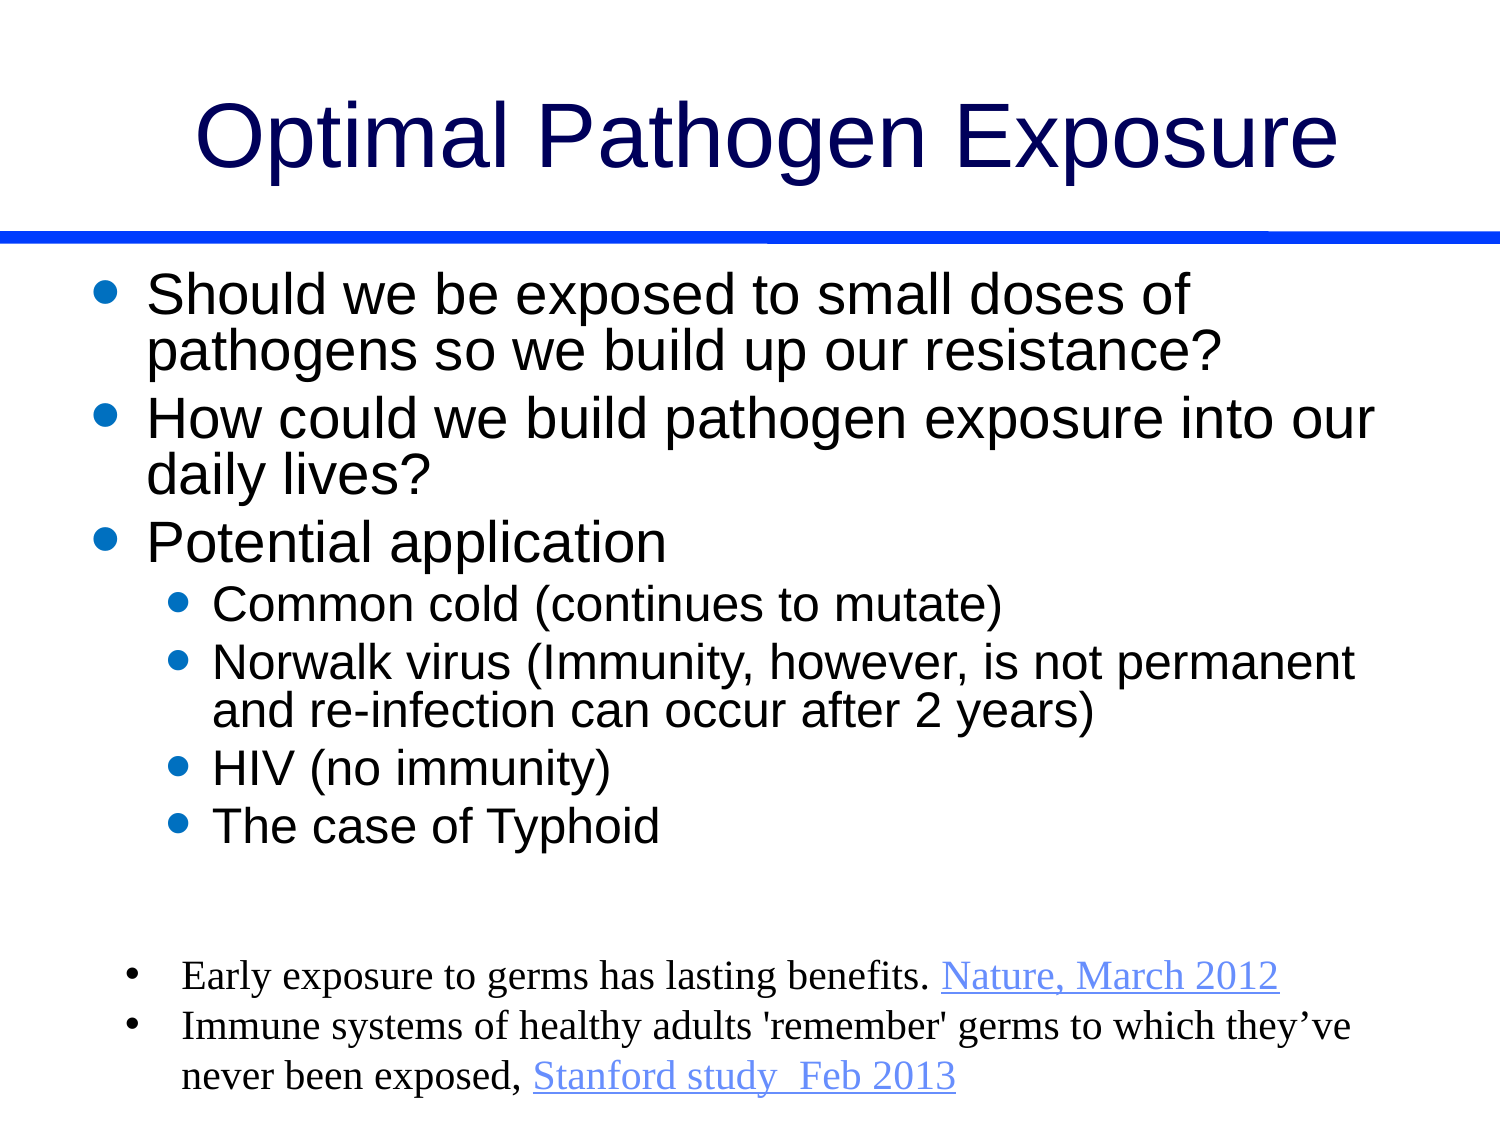

# Optimal Pathogen Exposure
Should we be exposed to small doses of pathogens so we build up our resistance?
How could we build pathogen exposure into our daily lives?
Potential application
Common cold (continues to mutate)
Norwalk virus (Immunity, however, is not permanent and re-infection can occur after 2 years)
HIV (no immunity)
The case of Typhoid
Early exposure to germs has lasting benefits. Nature, March 2012
Immune systems of healthy adults 'remember' germs to which they’ve never been exposed, Stanford study  Feb 2013